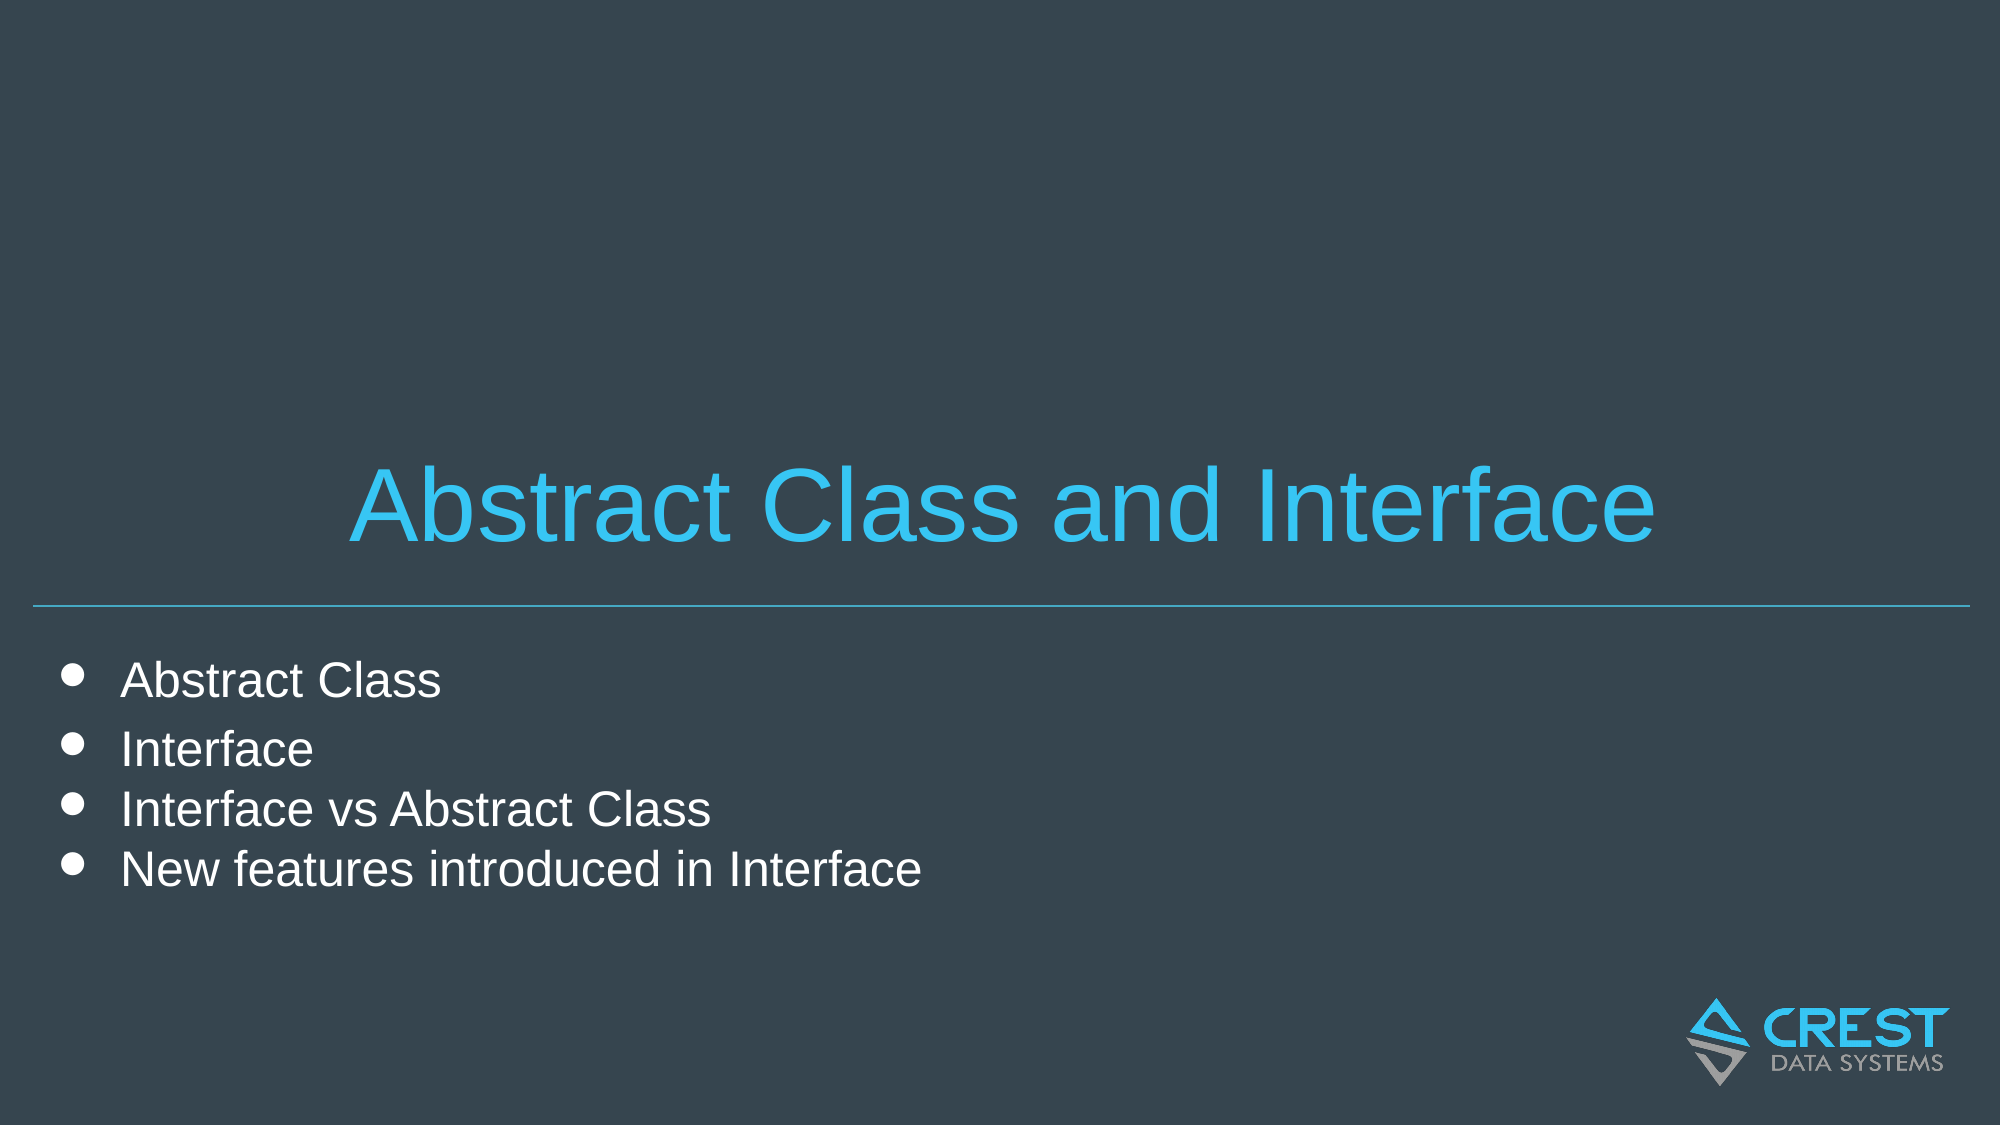

# Abstract Class and Interface
Abstract Class
Interface
Interface vs Abstract Class
New features introduced in Interface